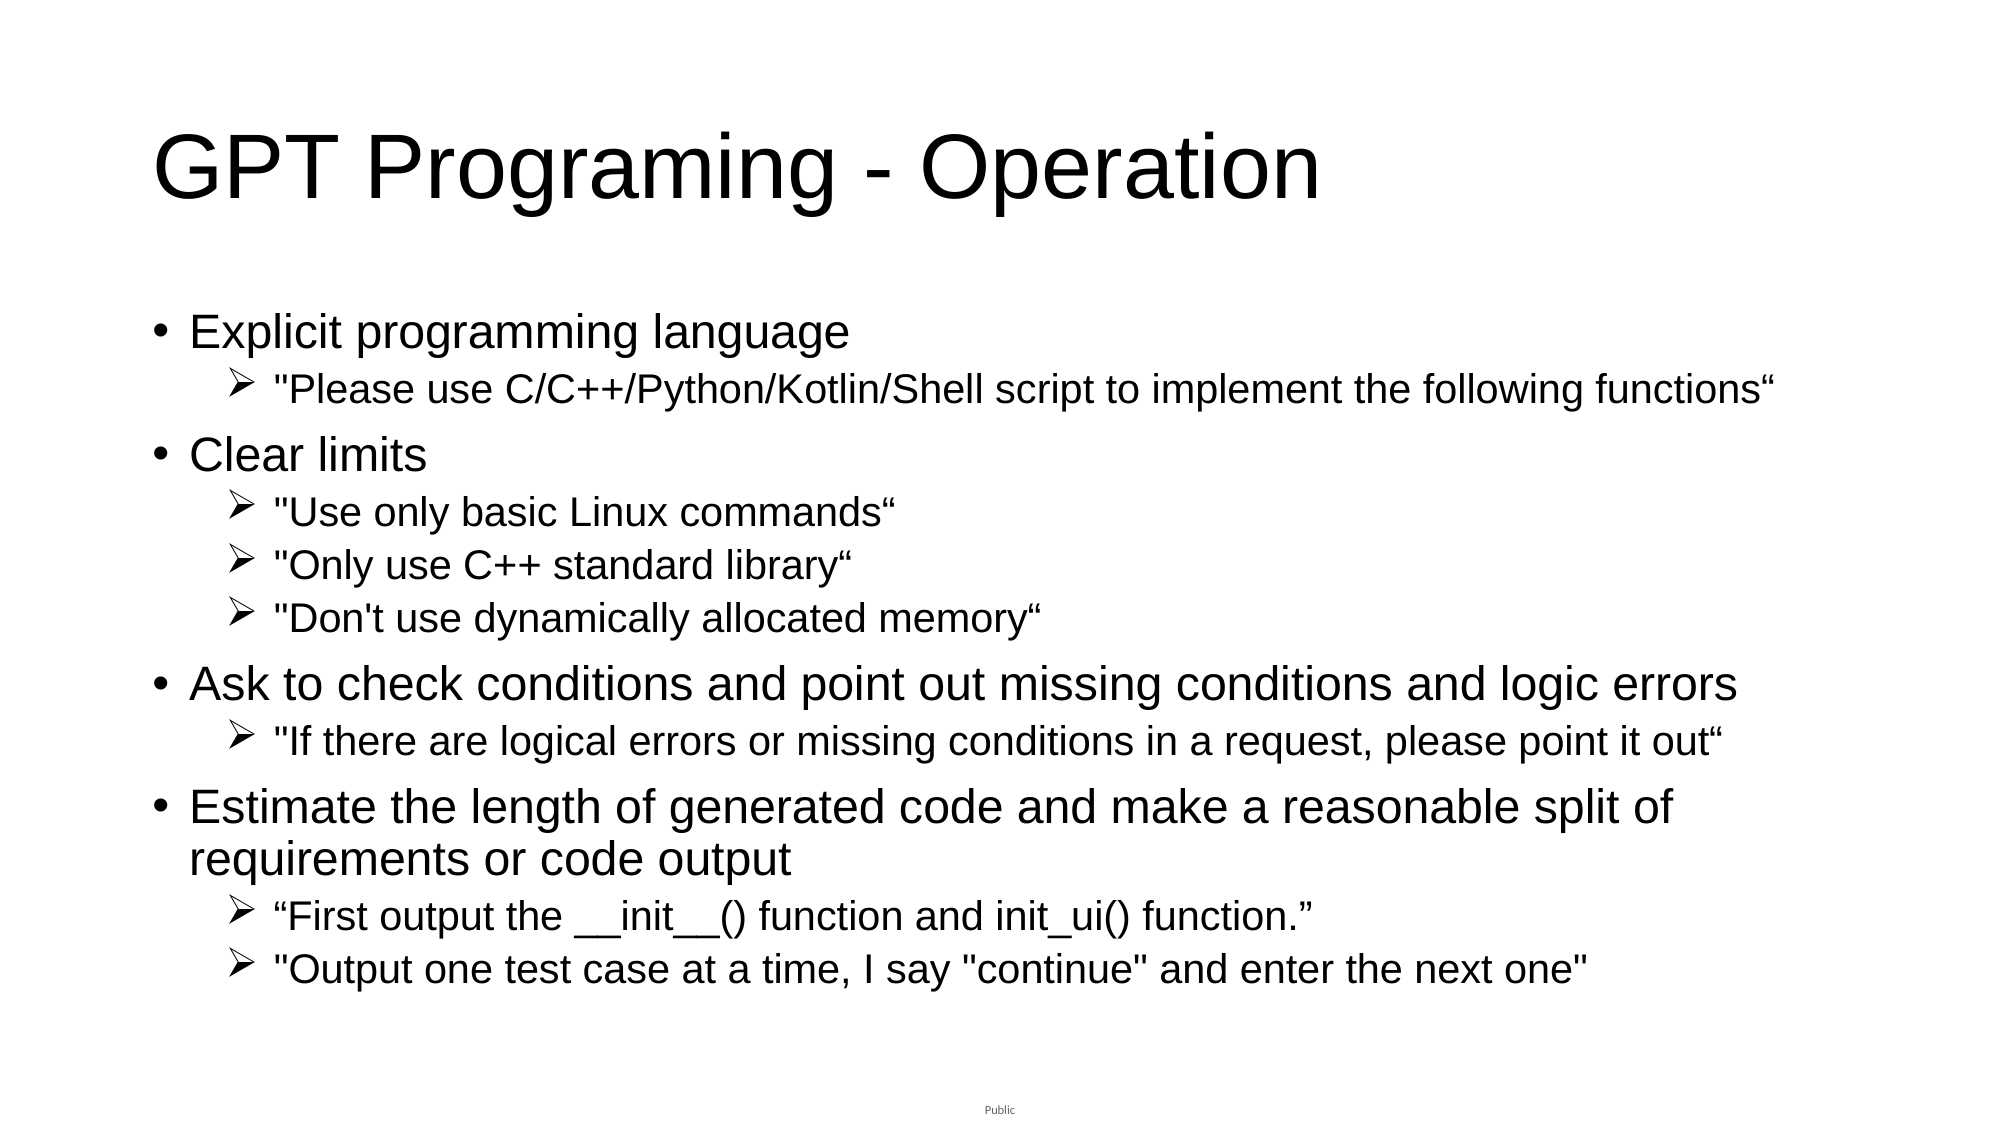

# GPT Programing - Operation
Explicit programming language
 "Please use C/C++/Python/Kotlin/Shell script to implement the following functions“
Clear limits
 "Use only basic Linux commands“
 "Only use C++ standard library“
 "Don't use dynamically allocated memory“
Ask to check conditions and point out missing conditions and logic errors
 "If there are logical errors or missing conditions in a request, please point it out“
Estimate the length of generated code and make a reasonable split of requirements or code output
 “First output the __init__() function and init_ui() function.”
 "Output one test case at a time, I say "continue" and enter the next one"